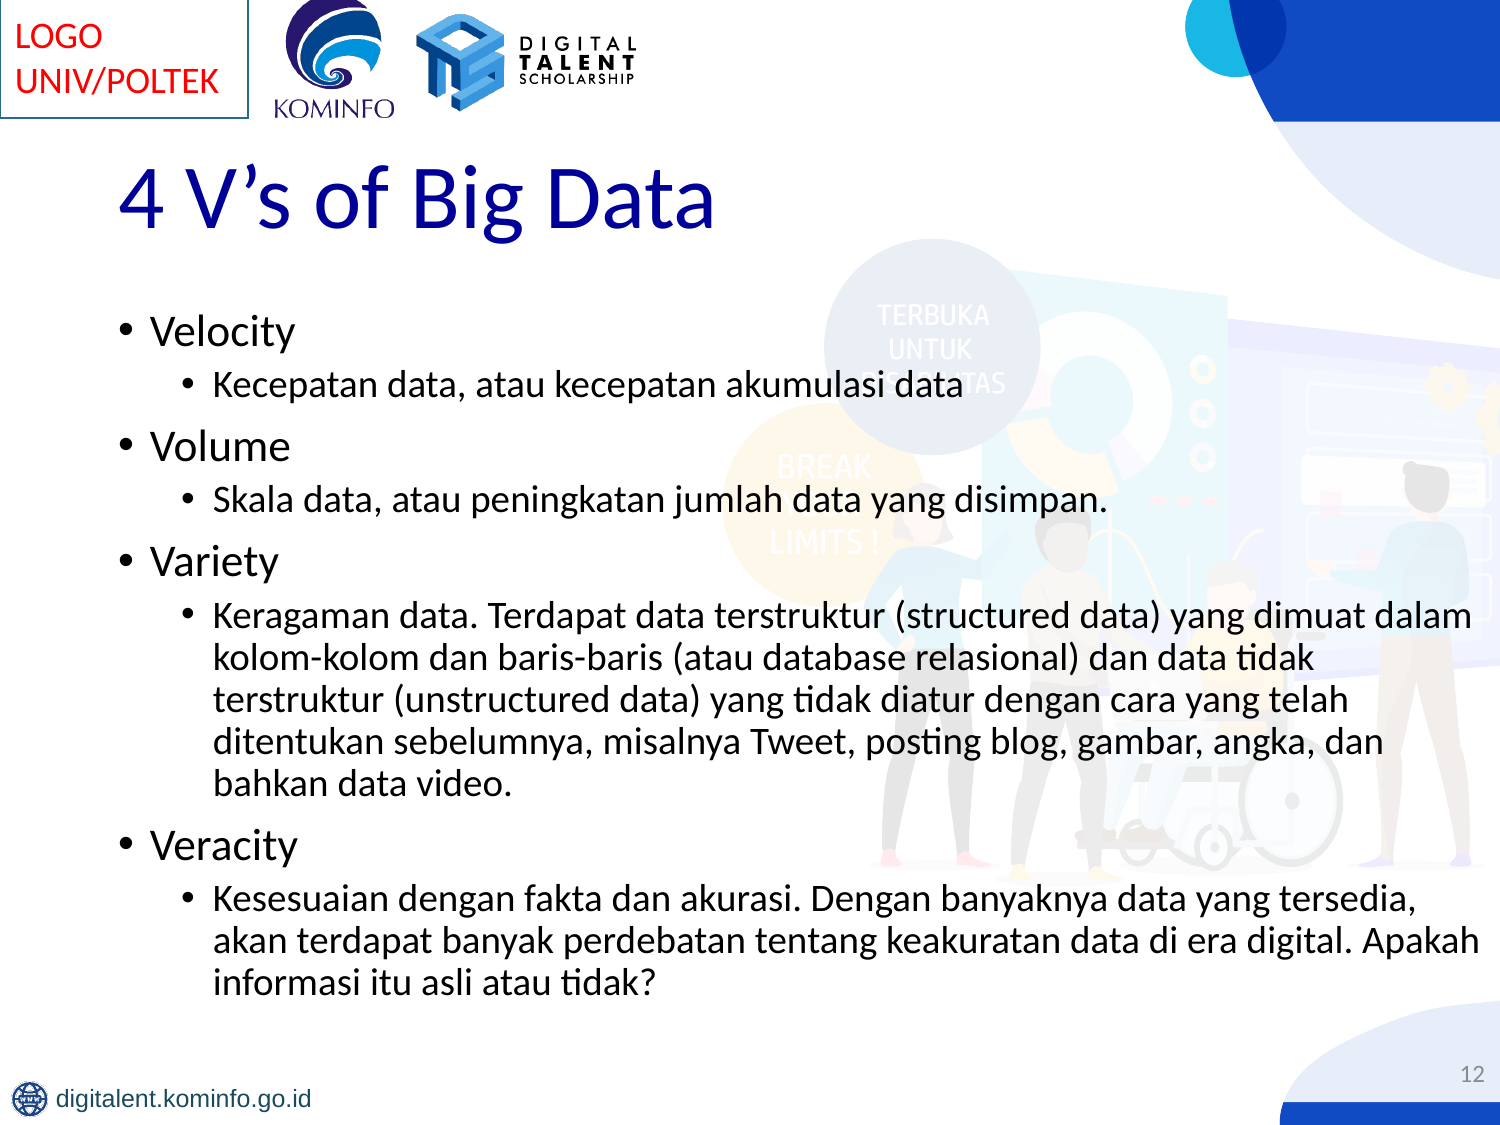

# 4 V’s of Big Data
Velocity
Kecepatan data, atau kecepatan akumulasi data
Volume
Skala data, atau peningkatan jumlah data yang disimpan.
Variety
Keragaman data. Terdapat data terstruktur (structured data) yang dimuat dalam kolom-kolom dan baris-baris (atau database relasional) dan data tidak terstruktur (unstructured data) yang tidak diatur dengan cara yang telah ditentukan sebelumnya, misalnya Tweet, posting blog, gambar, angka, dan bahkan data video.
Veracity
Kesesuaian dengan fakta dan akurasi. Dengan banyaknya data yang tersedia, akan terdapat banyak perdebatan tentang keakuratan data di era digital. Apakah informasi itu asli atau tidak?
12